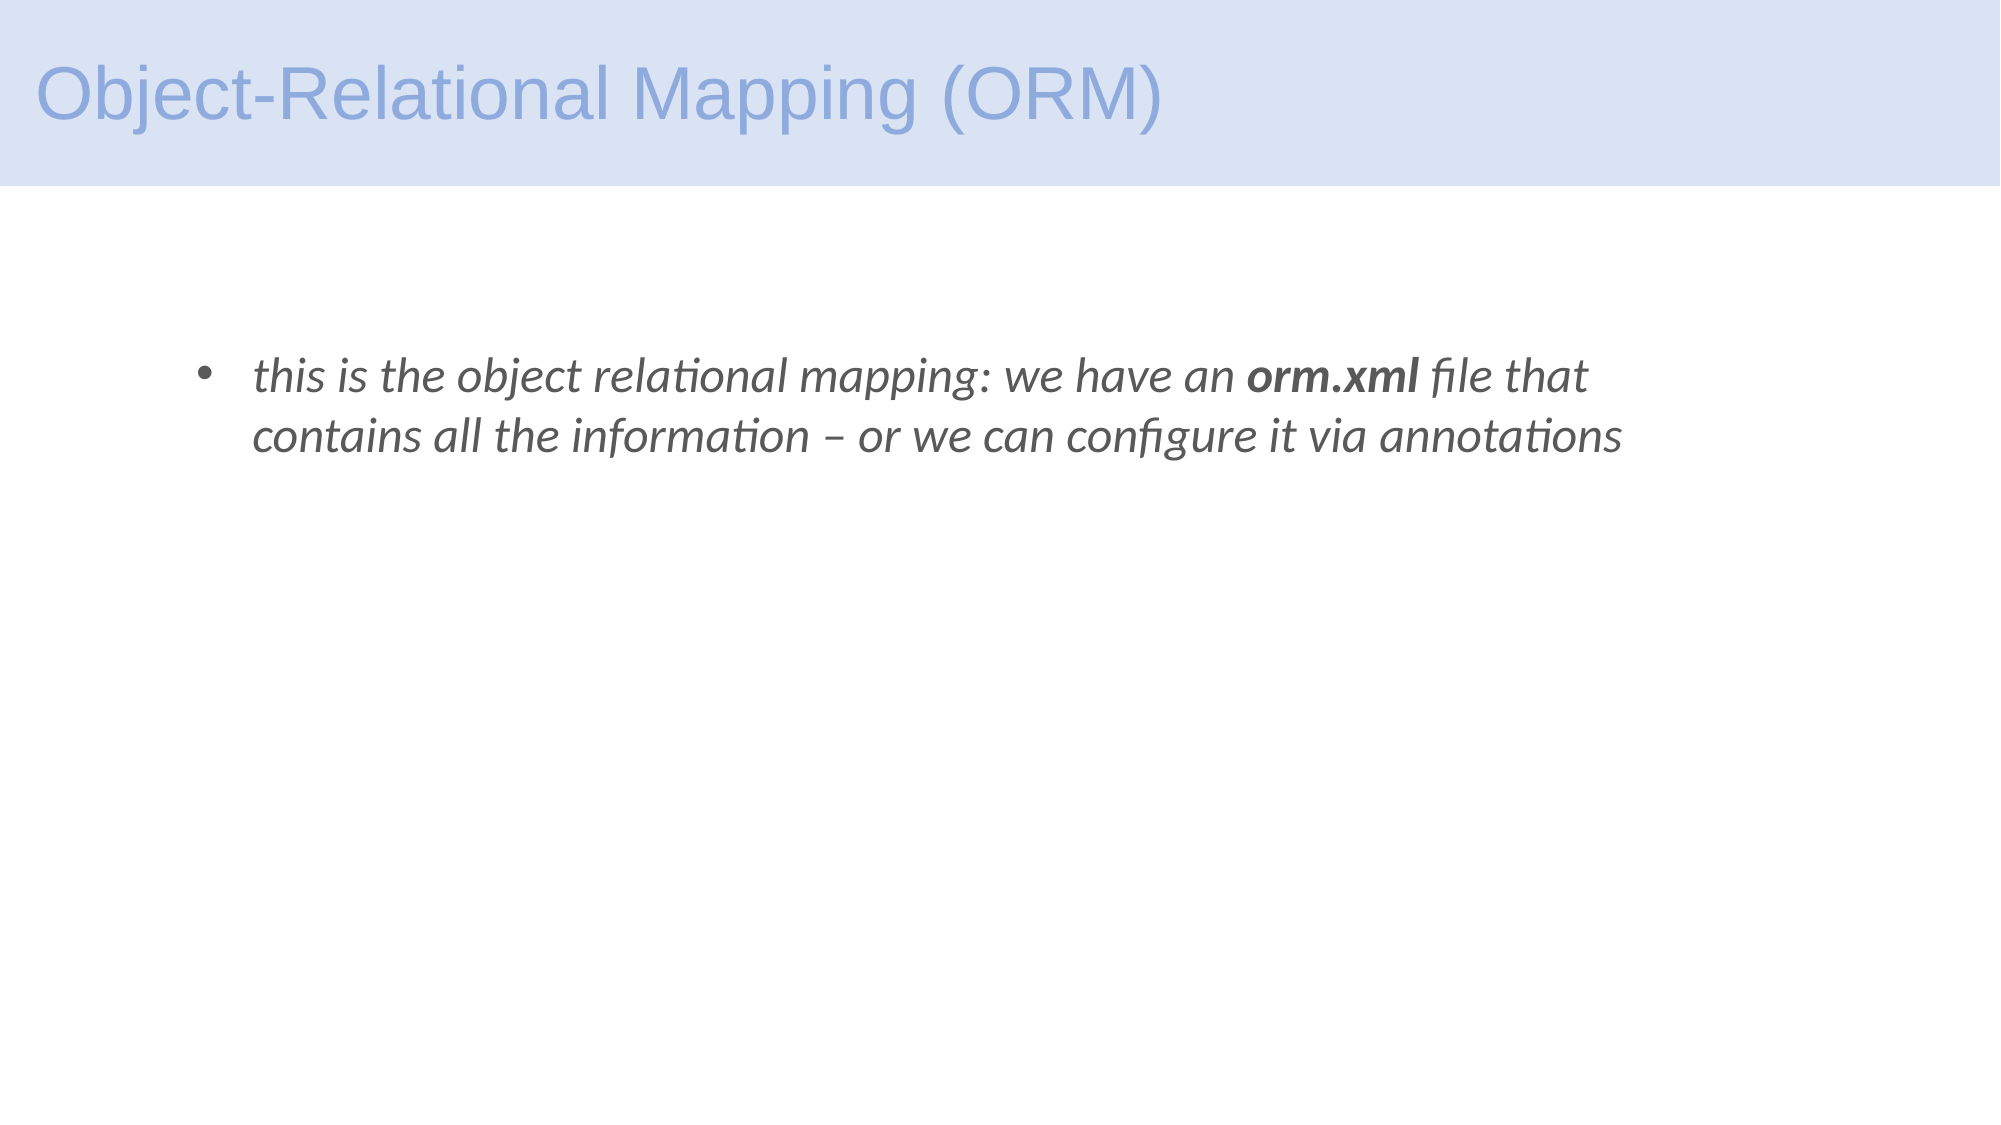

# Object-Relational Mapping (ORM)

this is the object relational mapping: we have an orm.xml file that contains all the information – or we can configure it via annotations